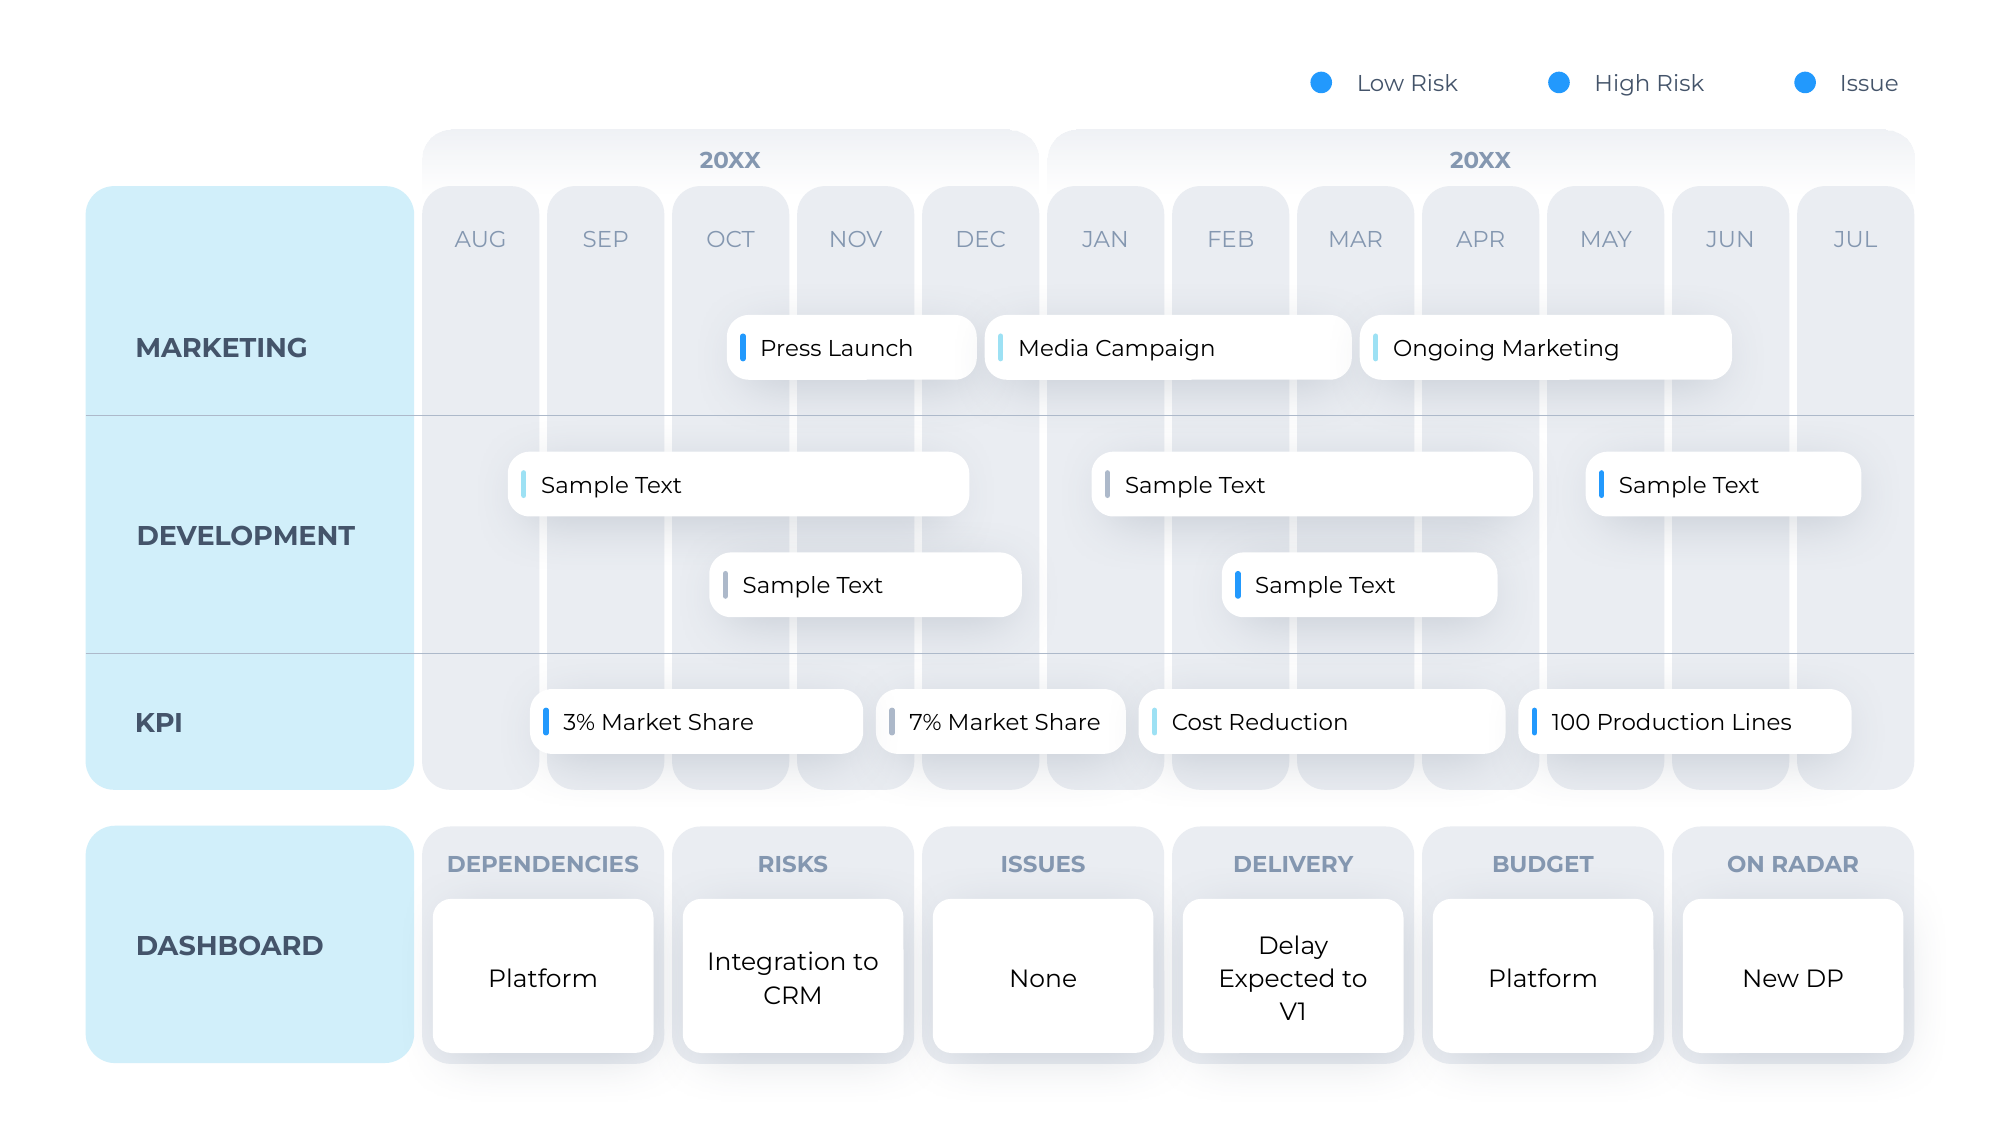

Low Risk

High Risk

Issue

20XX
20XX

AUG
SEP
OCT
NOV
DEC
JAN
FEB
MAR
APR
MAY
JUN
JUL
Press Launch
Media Campaign
Ongoing Marketing
MARKETING
Sample Text
Sample Text
Sample Text
DEVELOPMENT
Sample Text
Sample Text
3% Market Share
7% Market Share
Cost Reduction
100 Production Lines
KPI

DEPENDENCIES
RISKS
ISSUES
DELIVERY
BUDGET
ON RADAR
Platform
Integration to CRM
None
Delay Expected to V1
Platform
New DP
DASHBOARD